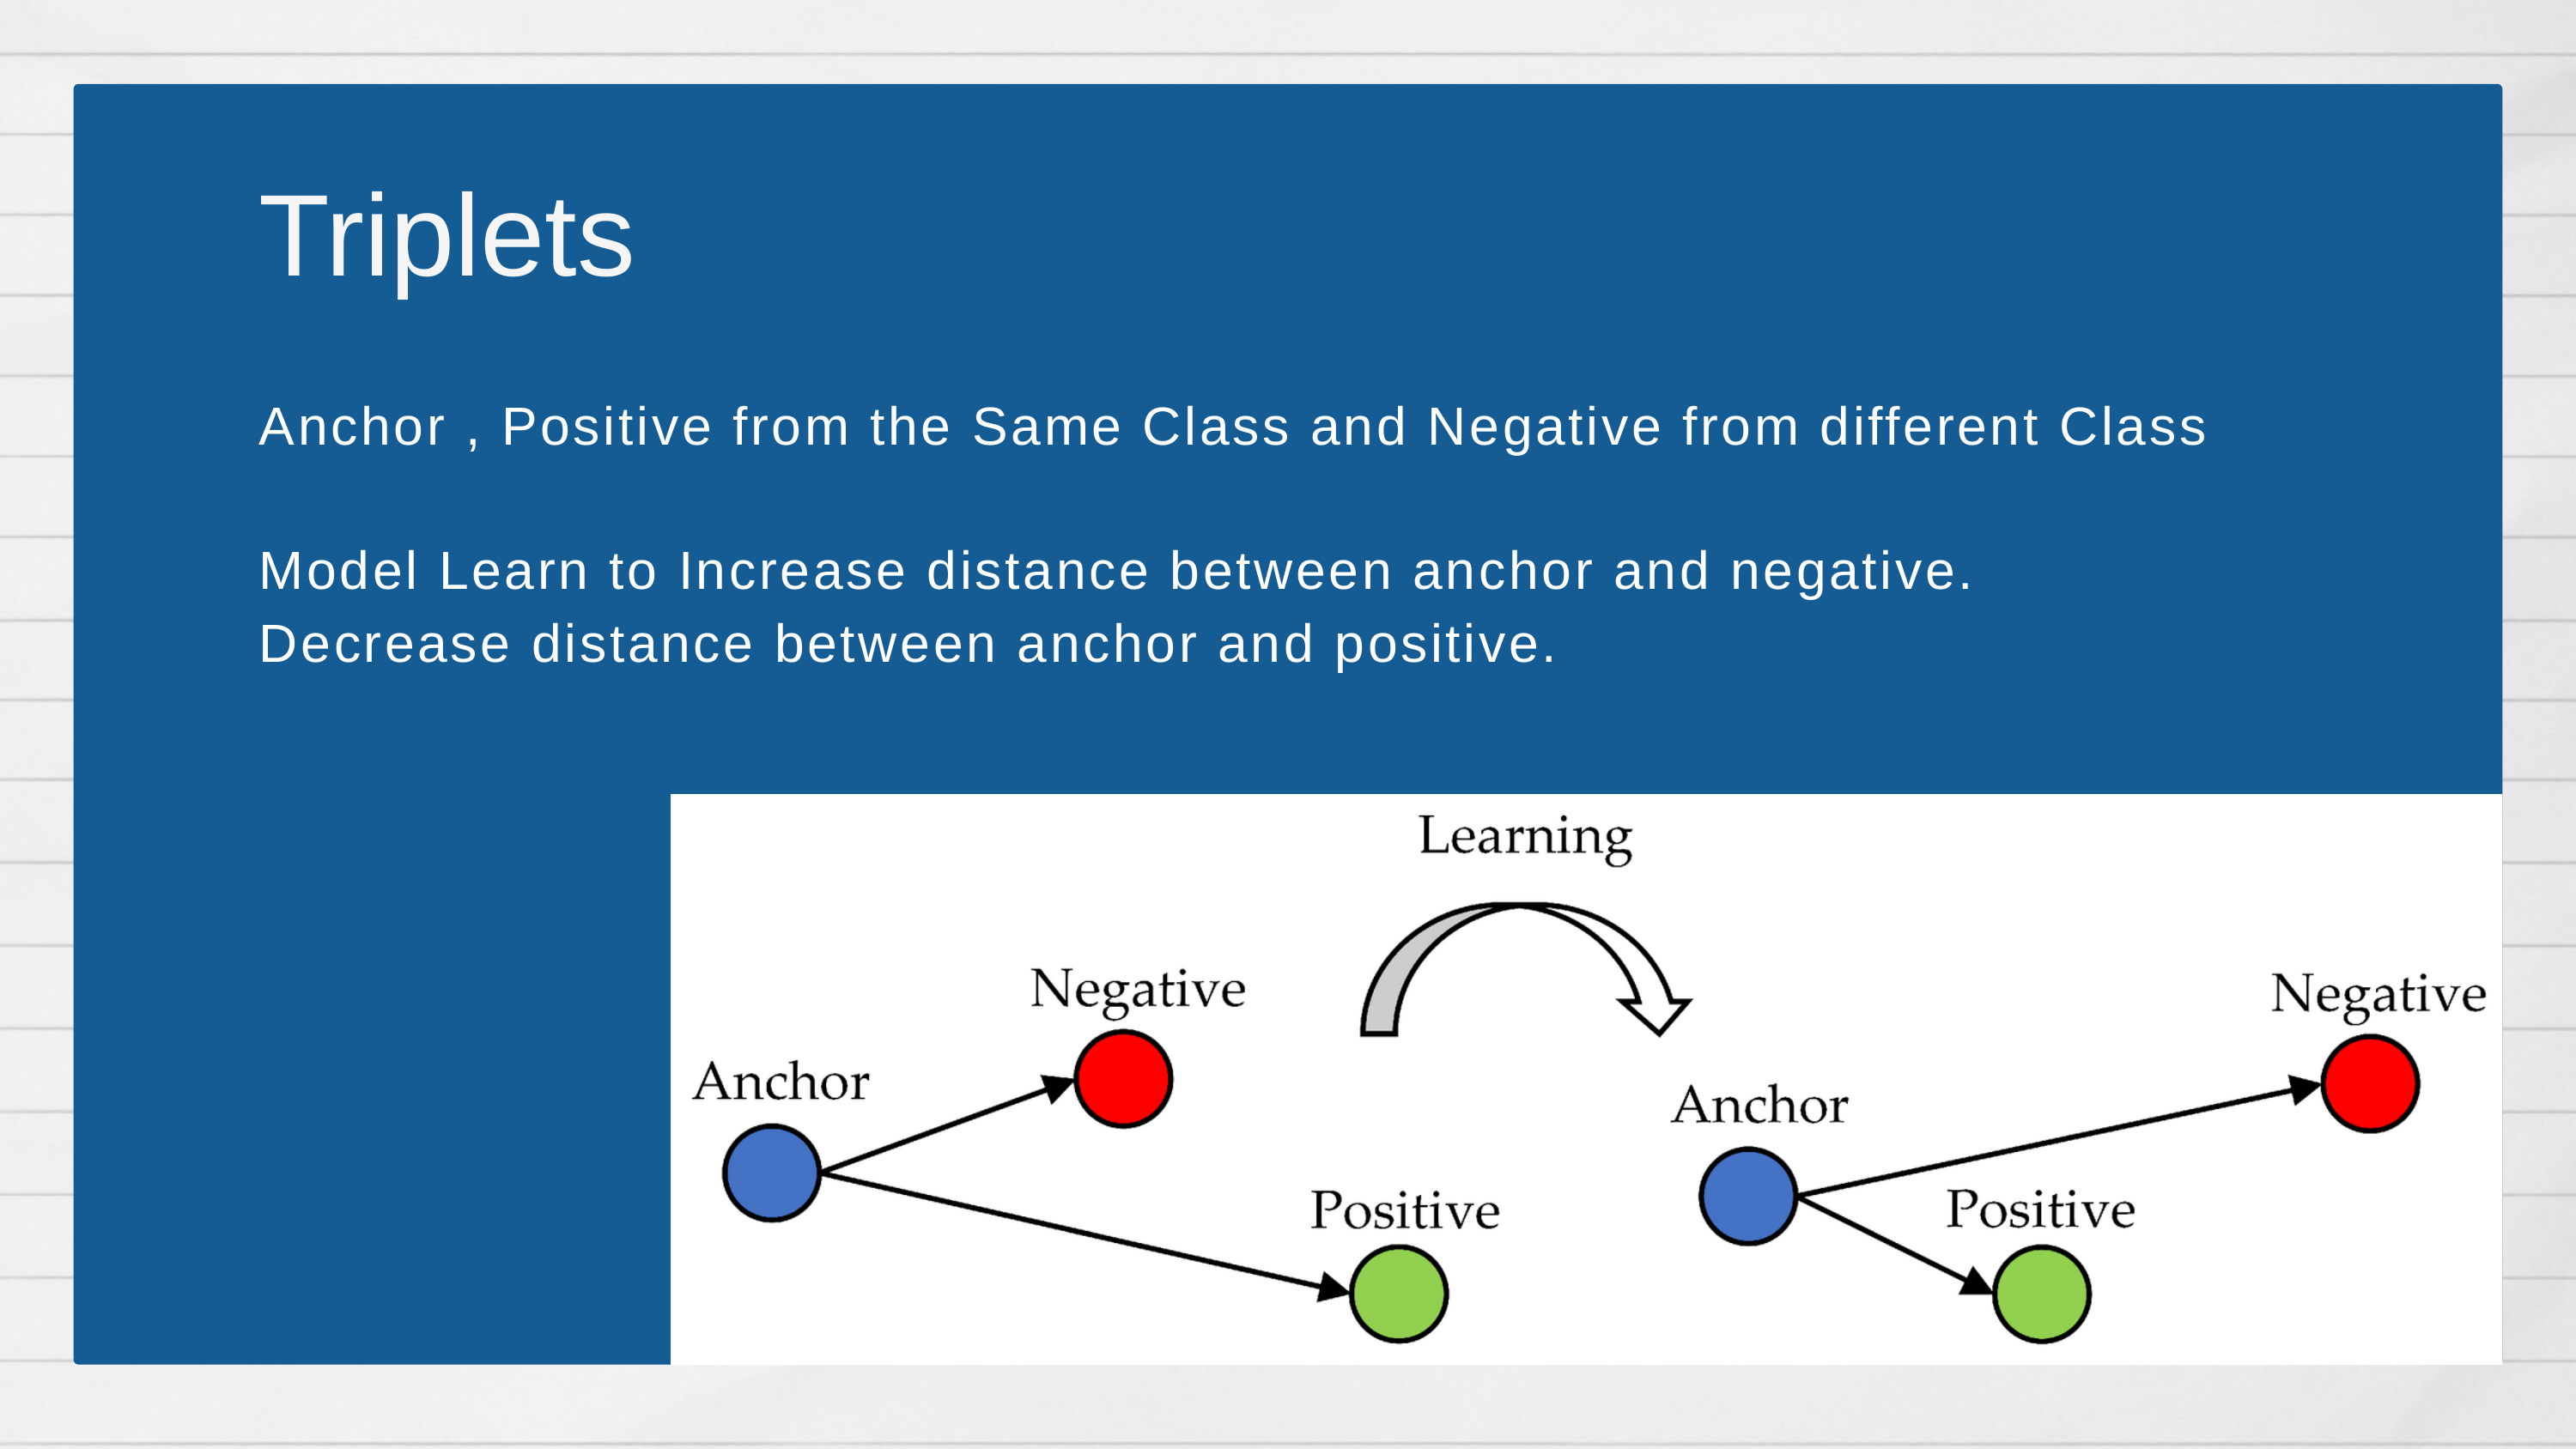

Triplets
Anchor , Positive from the Same Class and Negative from different Class

Model Learn to Increase distance between anchor and negative.
Decrease distance between anchor and positive.